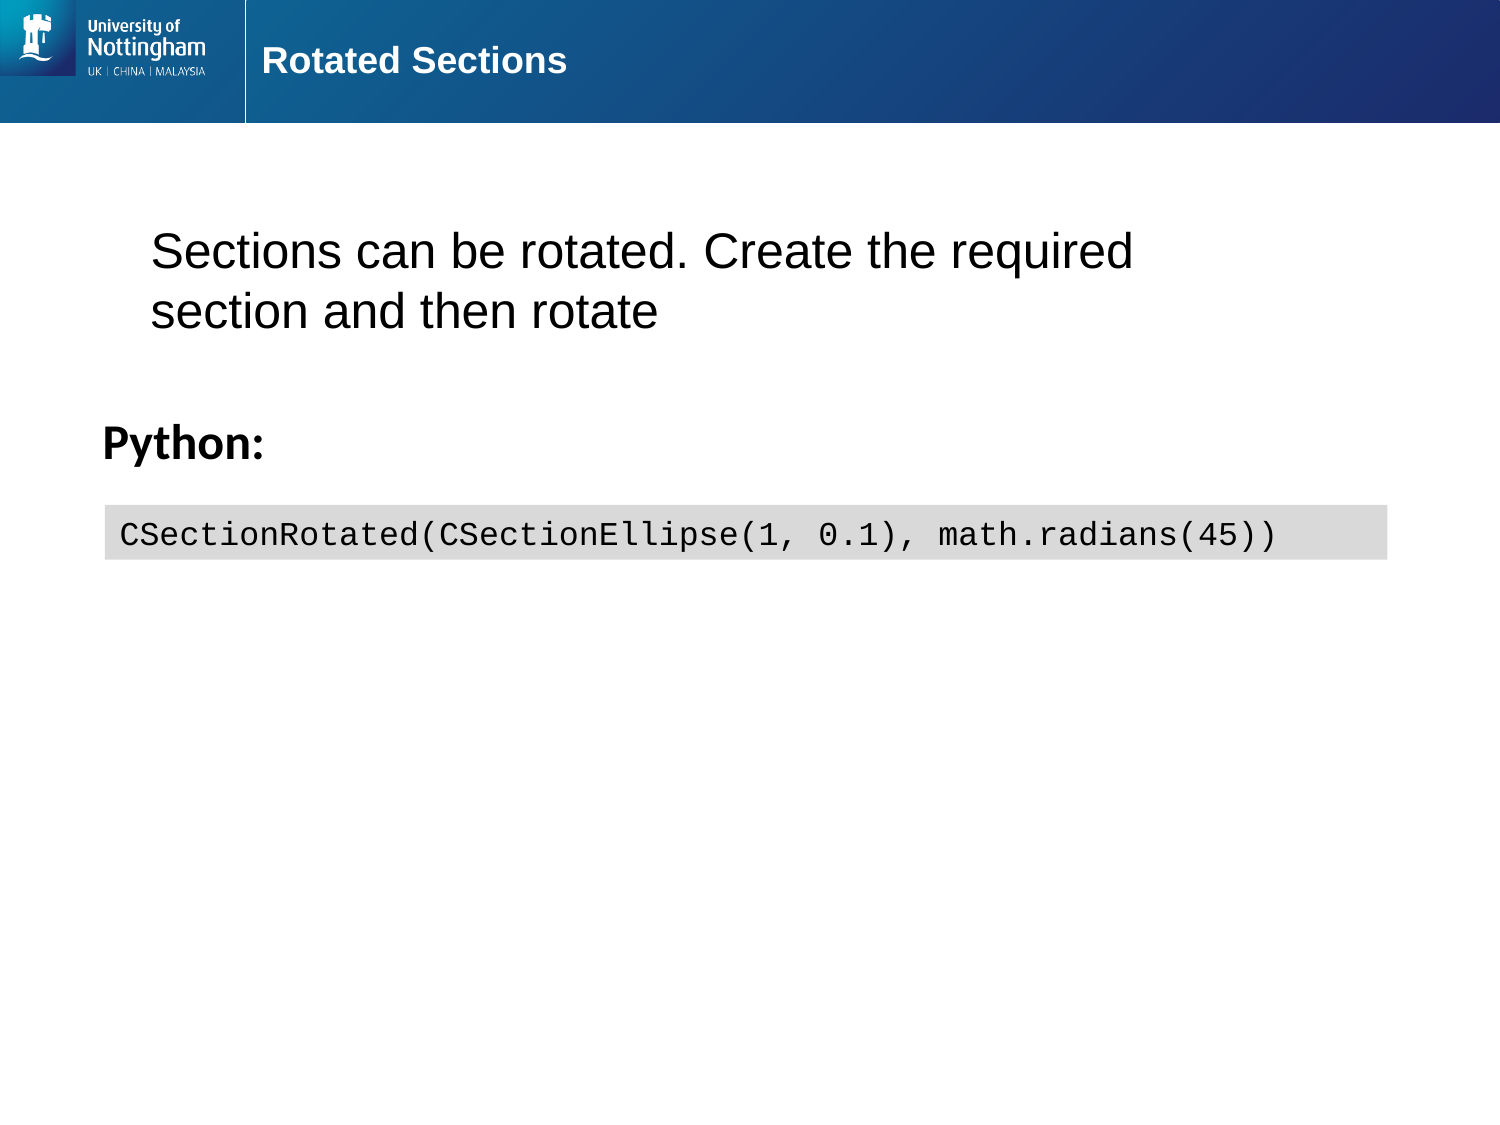

# Rotated Sections
Sections can be rotated. Create the required section and then rotate
Python:
CSectionRotated(CSectionEllipse(1, 0.1), math.radians(45))